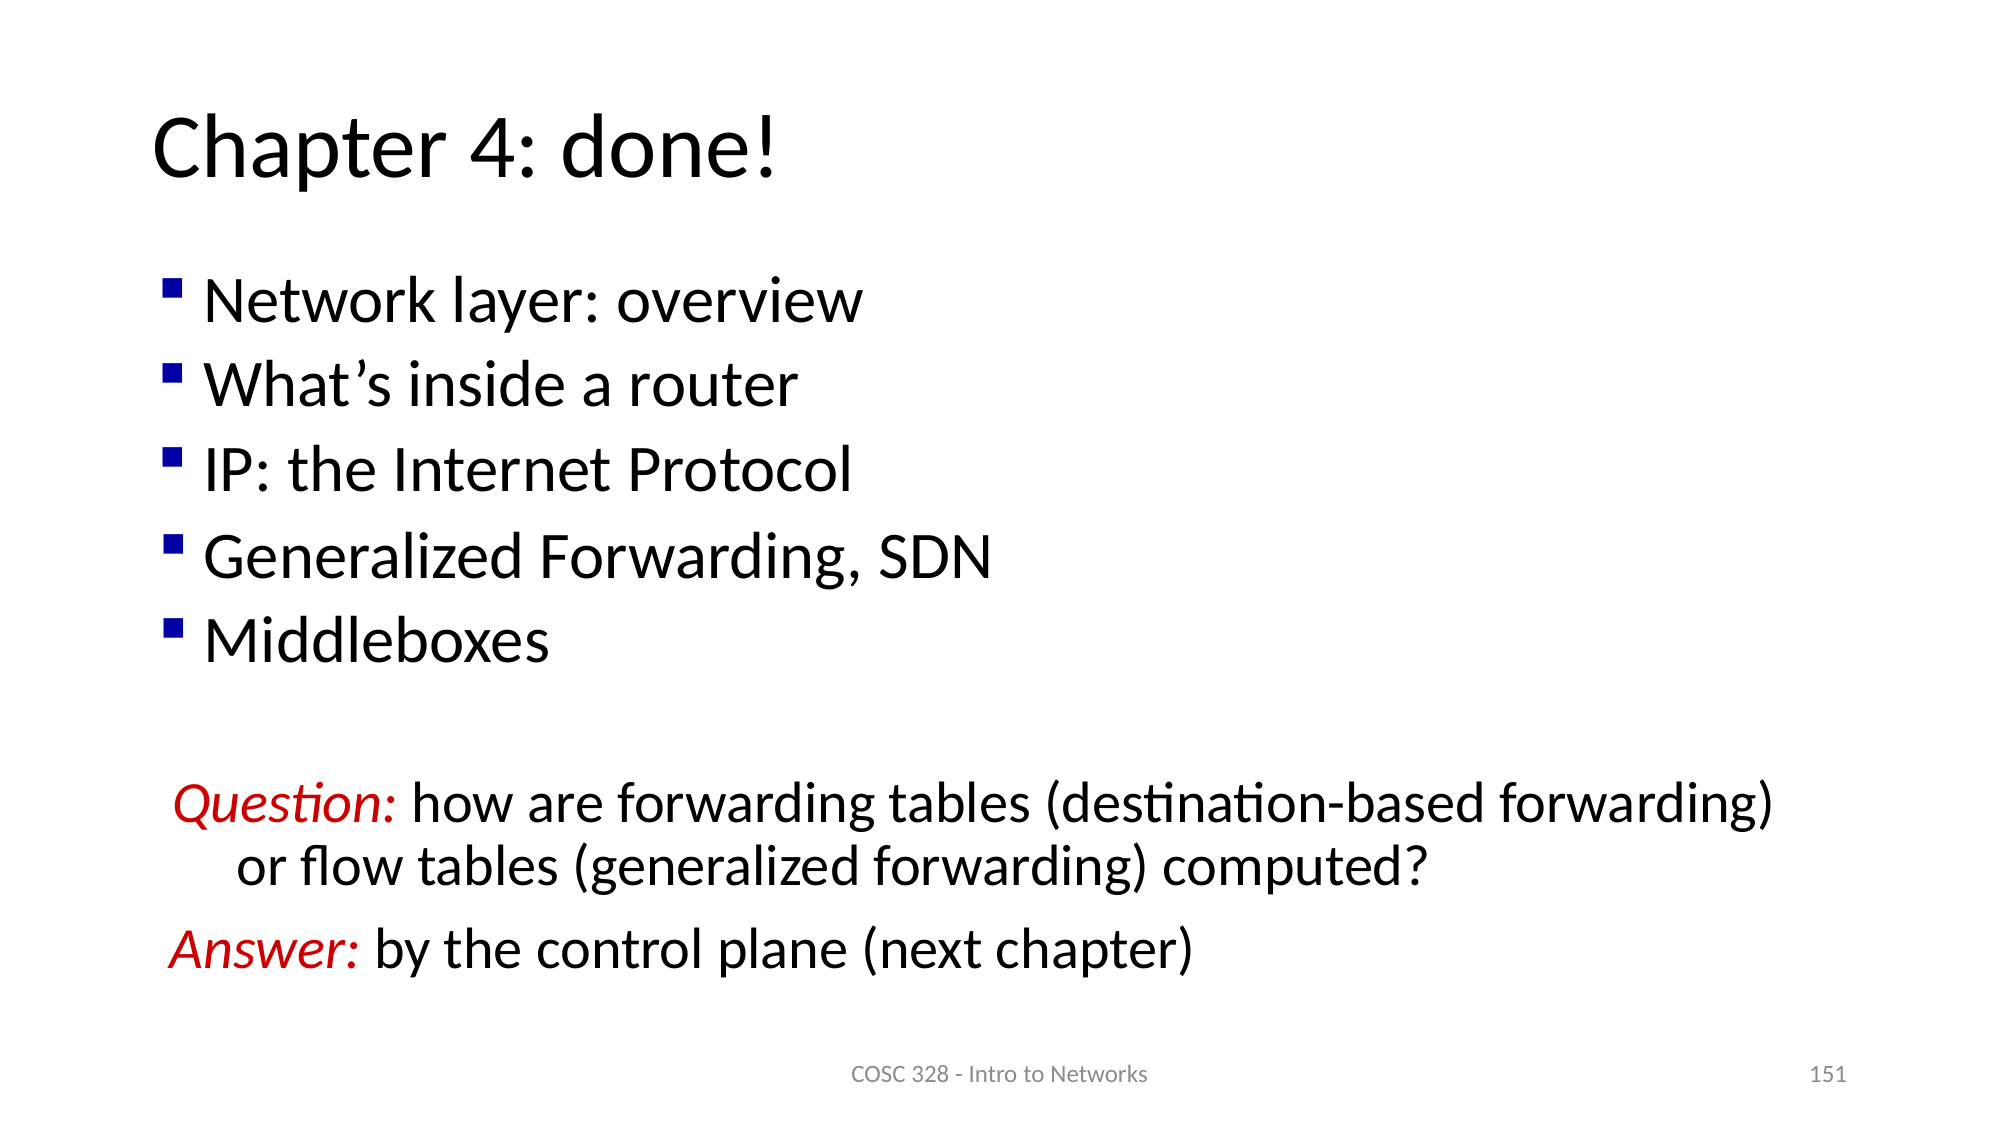

# Chapter 4: done!
Network layer: overview
What’s inside a router
IP: the Internet Protocol
Generalized Forwarding, SDN
Middleboxes

Question: how are forwarding tables (destination-based forwarding) or flow tables (generalized forwarding) computed?
Answer: by the control plane (next chapter)
COSC 328 - Intro to Networks
151